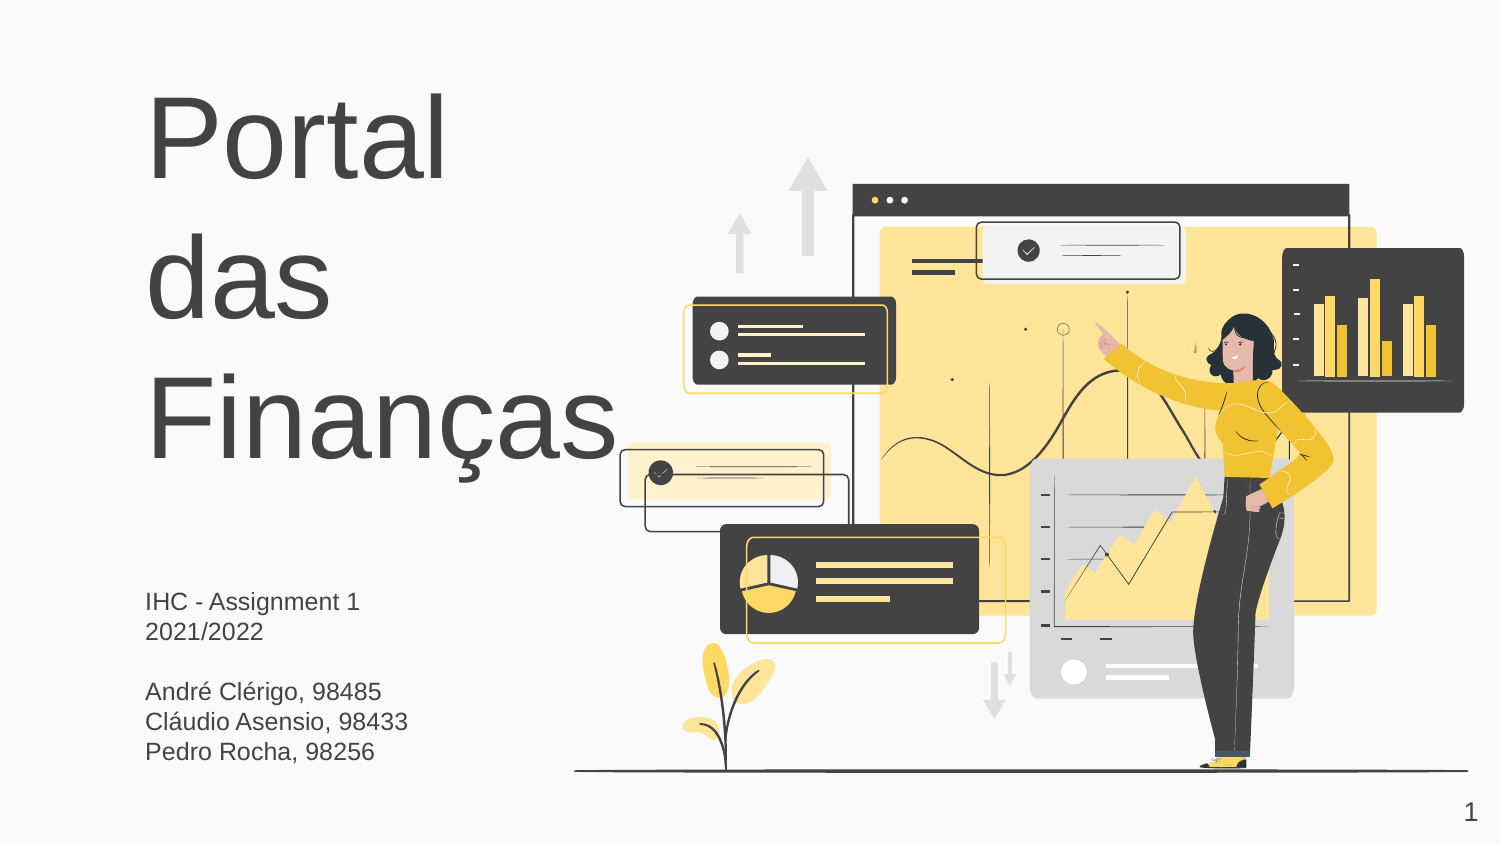

# Portal das Finanças

IHC - Assignment 1
2021/2022

André Clérigo, 98485
Cláudio Asensio, 98433
Pedro Rocha, 98256

1